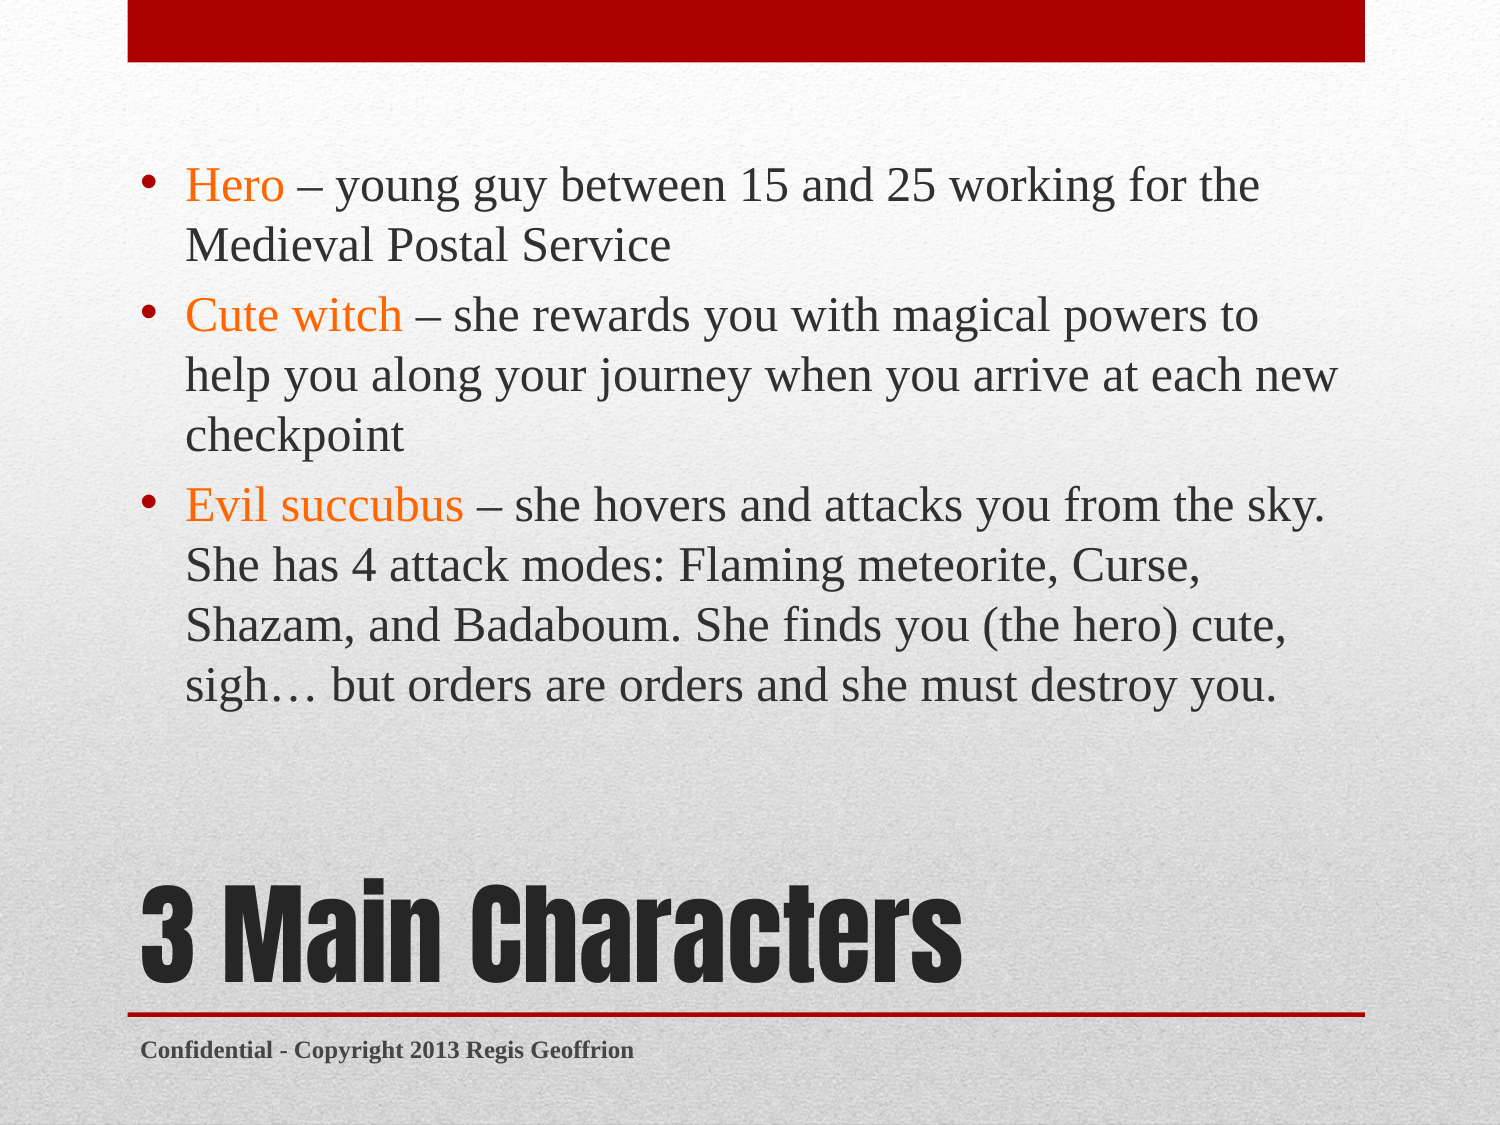

Hero – young guy between 15 and 25 working for the Medieval Postal Service
Cute witch – she rewards you with magical powers to help you along your journey when you arrive at each new checkpoint
Evil succubus – she hovers and attacks you from the sky. She has 4 attack modes: Flaming meteorite, Curse,  Shazam, and Badaboum. She finds you (the hero) cute, sigh… but orders are orders and she must destroy you.
# 3 Main Characters
Confidential - Copyright 2013 Regis Geoffrion